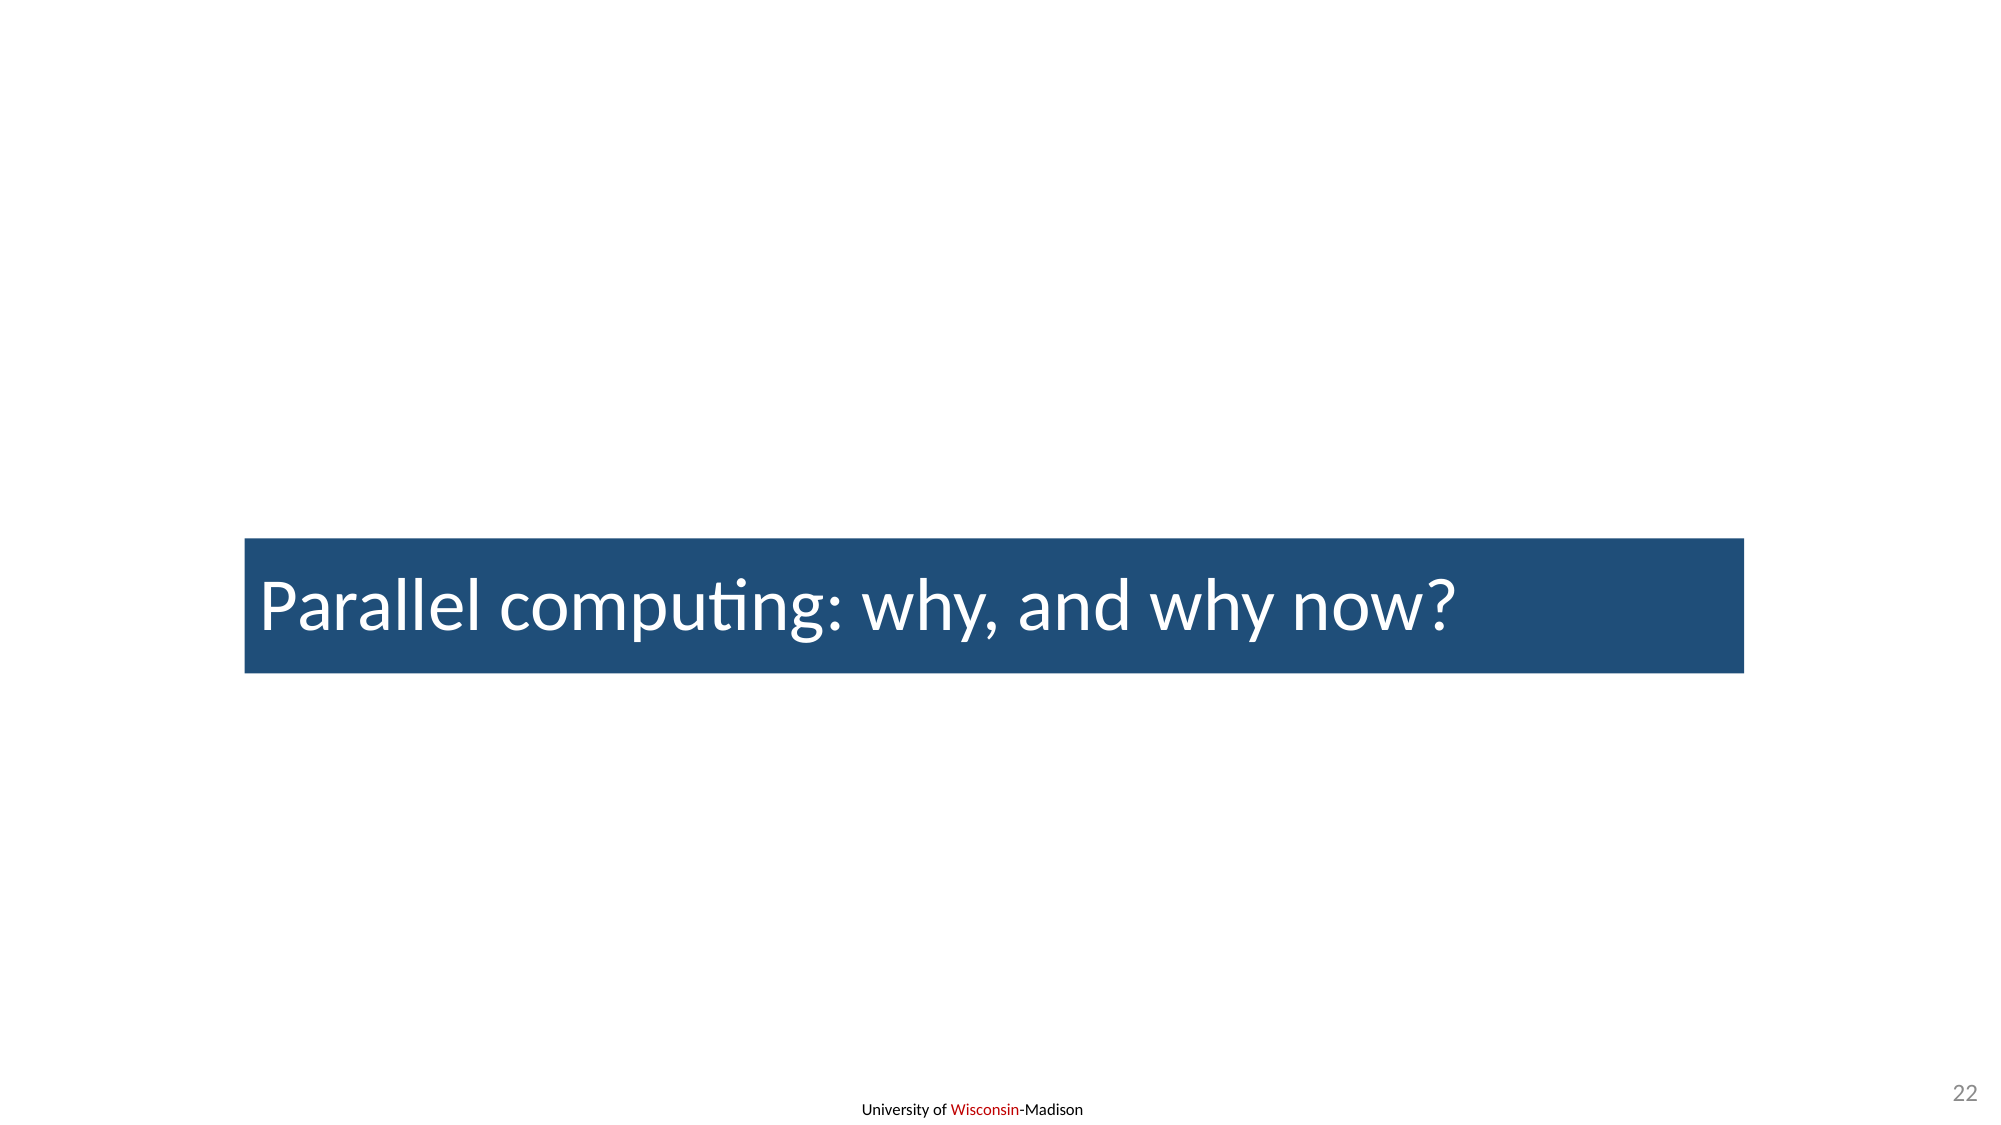

# Parallel computing: why, and why now?
22